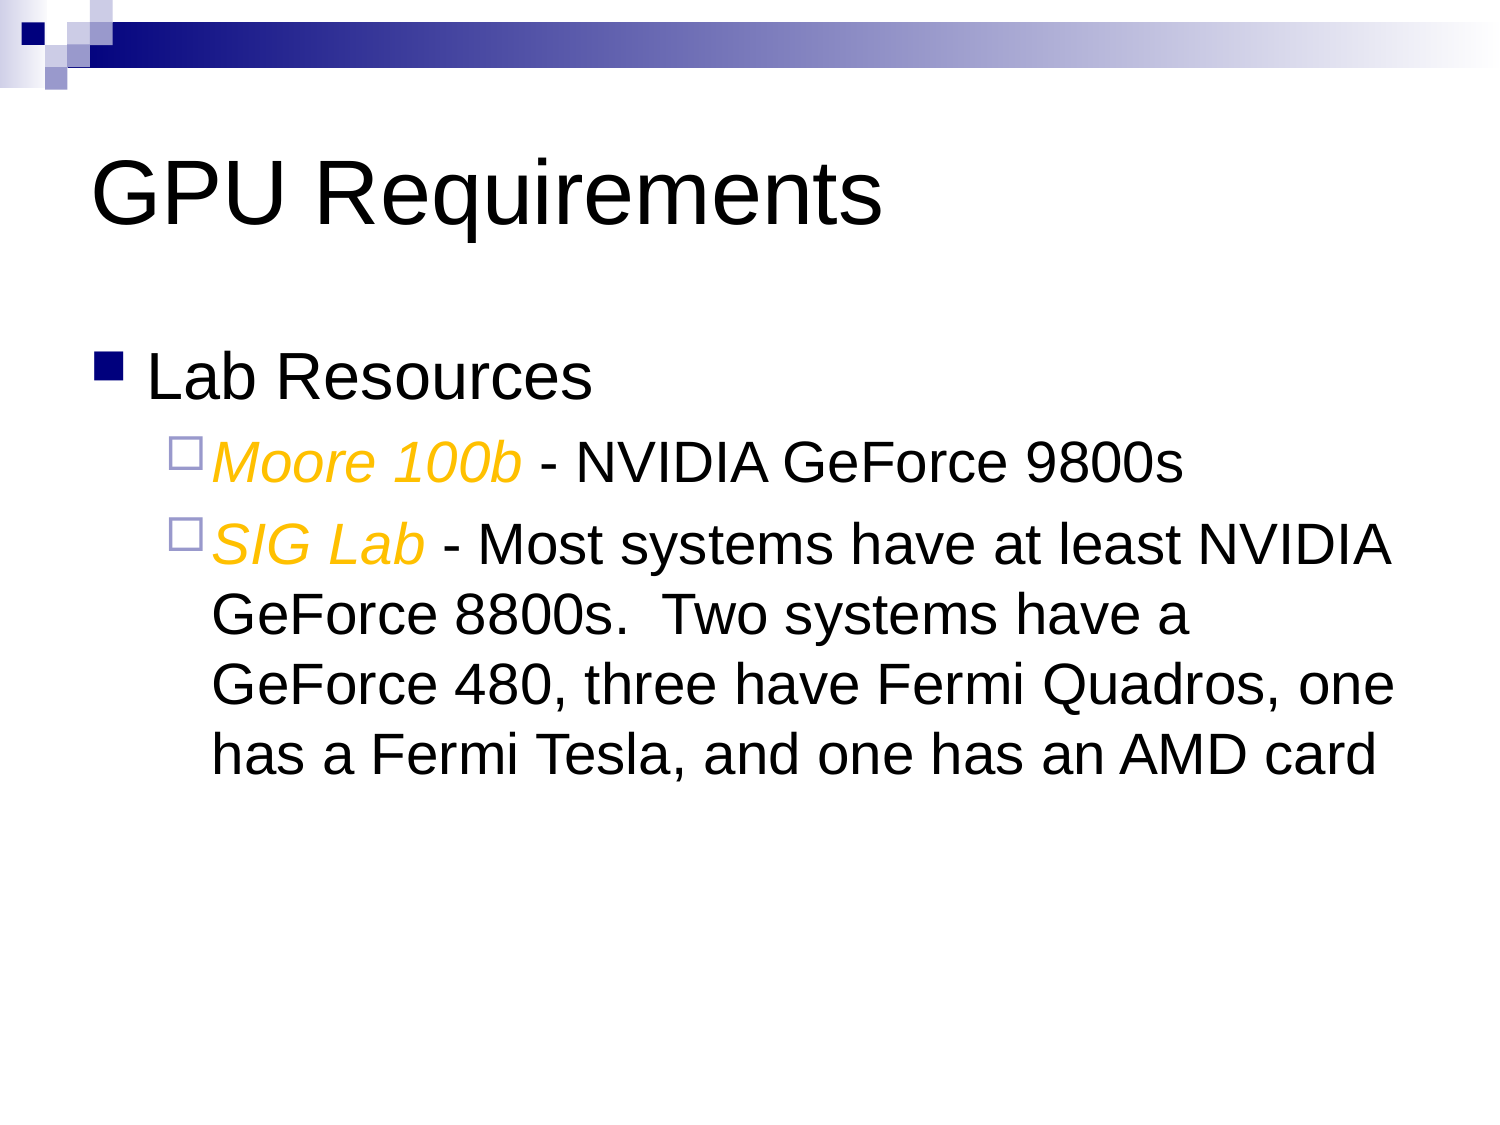

# GPU Requirements
Lab Resources
Moore 100b - NVIDIA GeForce 9800s
SIG Lab - Most systems have at least NVIDIA GeForce 8800s.  Two systems have a GeForce 480, three have Fermi Quadros, one has a Fermi Tesla, and one has an AMD card